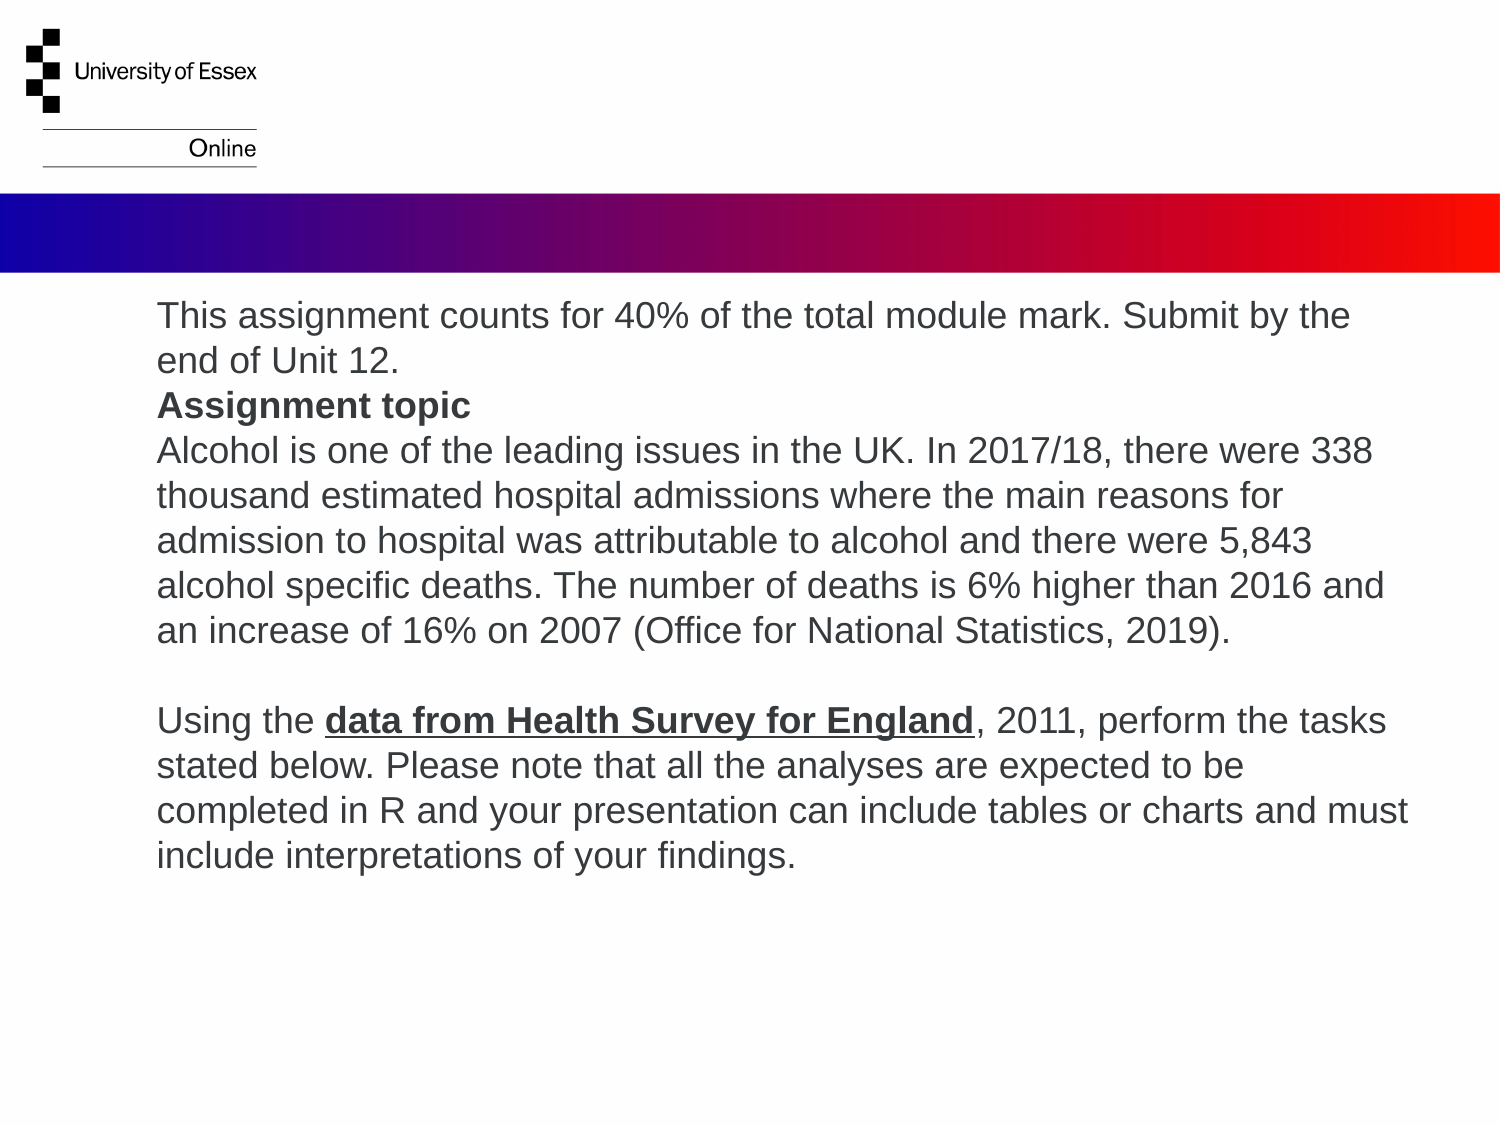

This assignment counts for 40% of the total module mark. Submit by the end of Unit 12.
Assignment topic
Alcohol is one of the leading issues in the UK. In 2017/18, there were 338 thousand estimated hospital admissions where the main reasons for admission to hospital was attributable to alcohol and there were 5,843 alcohol specific deaths. The number of deaths is 6% higher than 2016 and an increase of 16% on 2007 (Office for National Statistics, 2019).

Using the data from Health Survey for England, 2011, perform the tasks stated below. Please note that all the analyses are expected to be completed in R and your presentation can include tables or charts and must include interpretations of your findings.